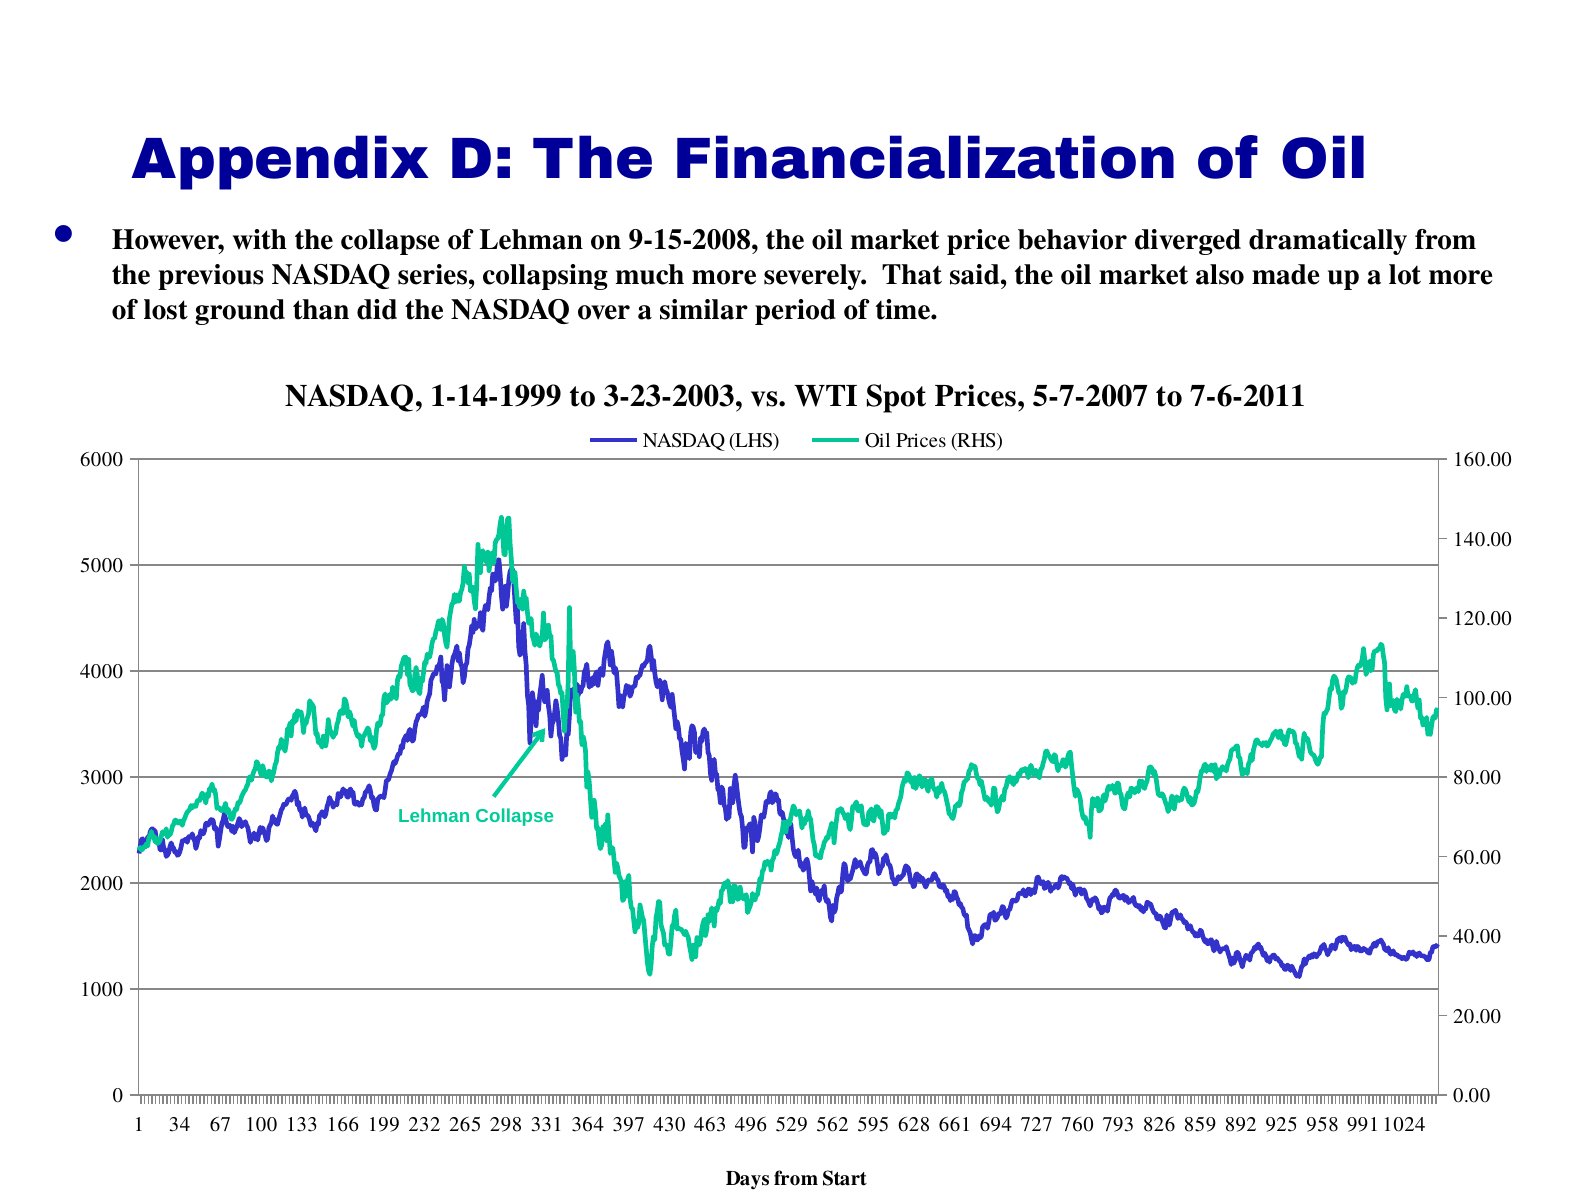

# Appendix D: The Financialization of Oil
However, with the collapse of Lehman on 9-15-2008, the oil market price behavior diverged dramatically from the previous NASDAQ series, collapsing much more severely.  That said, the oil market also made up a lot more of lost ground than did the NASDAQ over a similar period of time.

### Chart: NASDAQ, 1-14-1999 to 3-23-2003, vs. WTI Spot Prices, 5-7-2007 to 7-6-2011

| Category |  |  |
|---|---|---|
Lehman Collapse